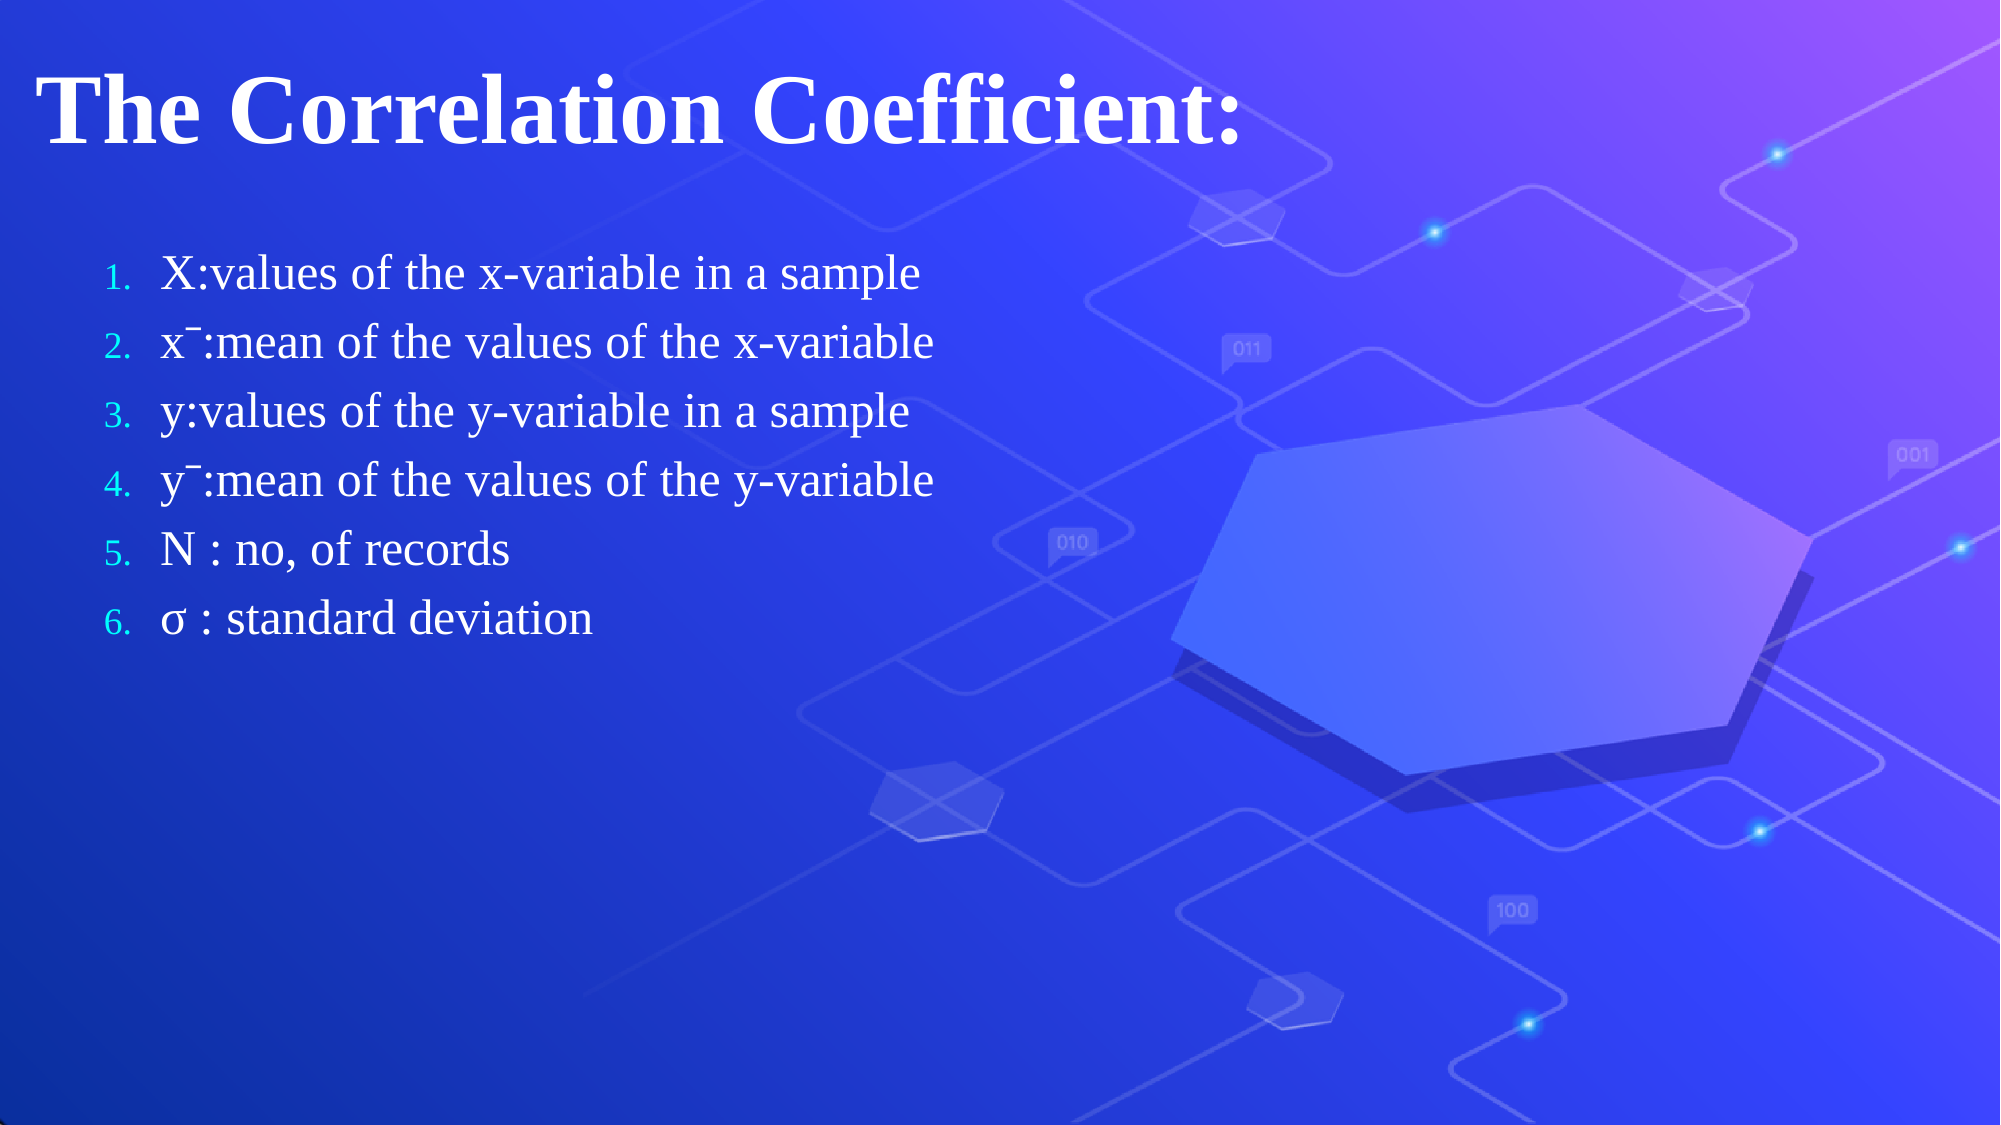

# The Correlation Coefficient:
X:values of the x-variable in a sample
xˉ:mean of the values of the x-variable
y:values of the y-variable in a sample
yˉ:mean of the values of the y-variable
N : no, of records
σ : standard deviation